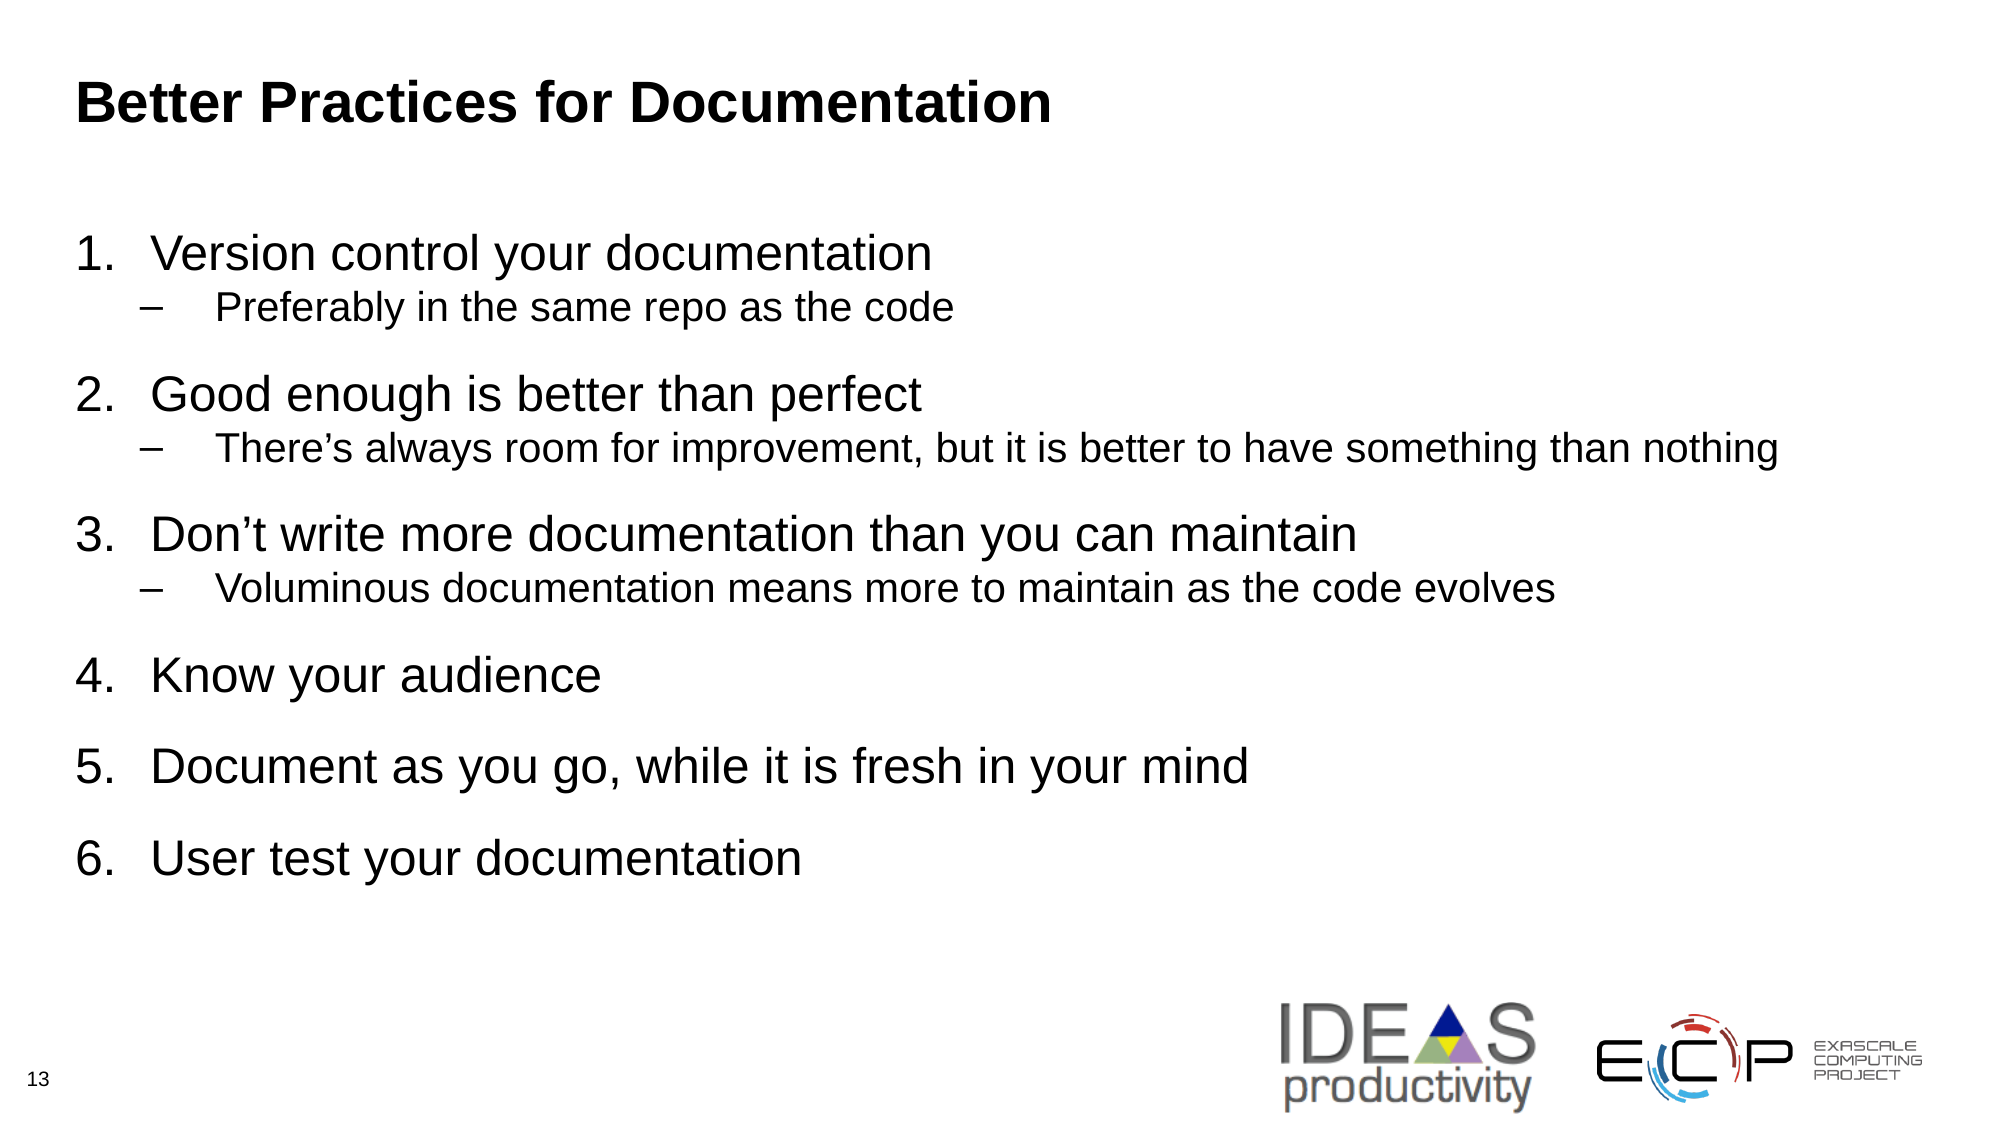

# Better Practices for Documentation
Version control your documentation
Preferably in the same repo as the code
Good enough is better than perfect
There’s always room for improvement, but it is better to have something than nothing
Don’t write more documentation than you can maintain
Voluminous documentation means more to maintain as the code evolves
Know your audience
Document as you go, while it is fresh in your mind
User test your documentation